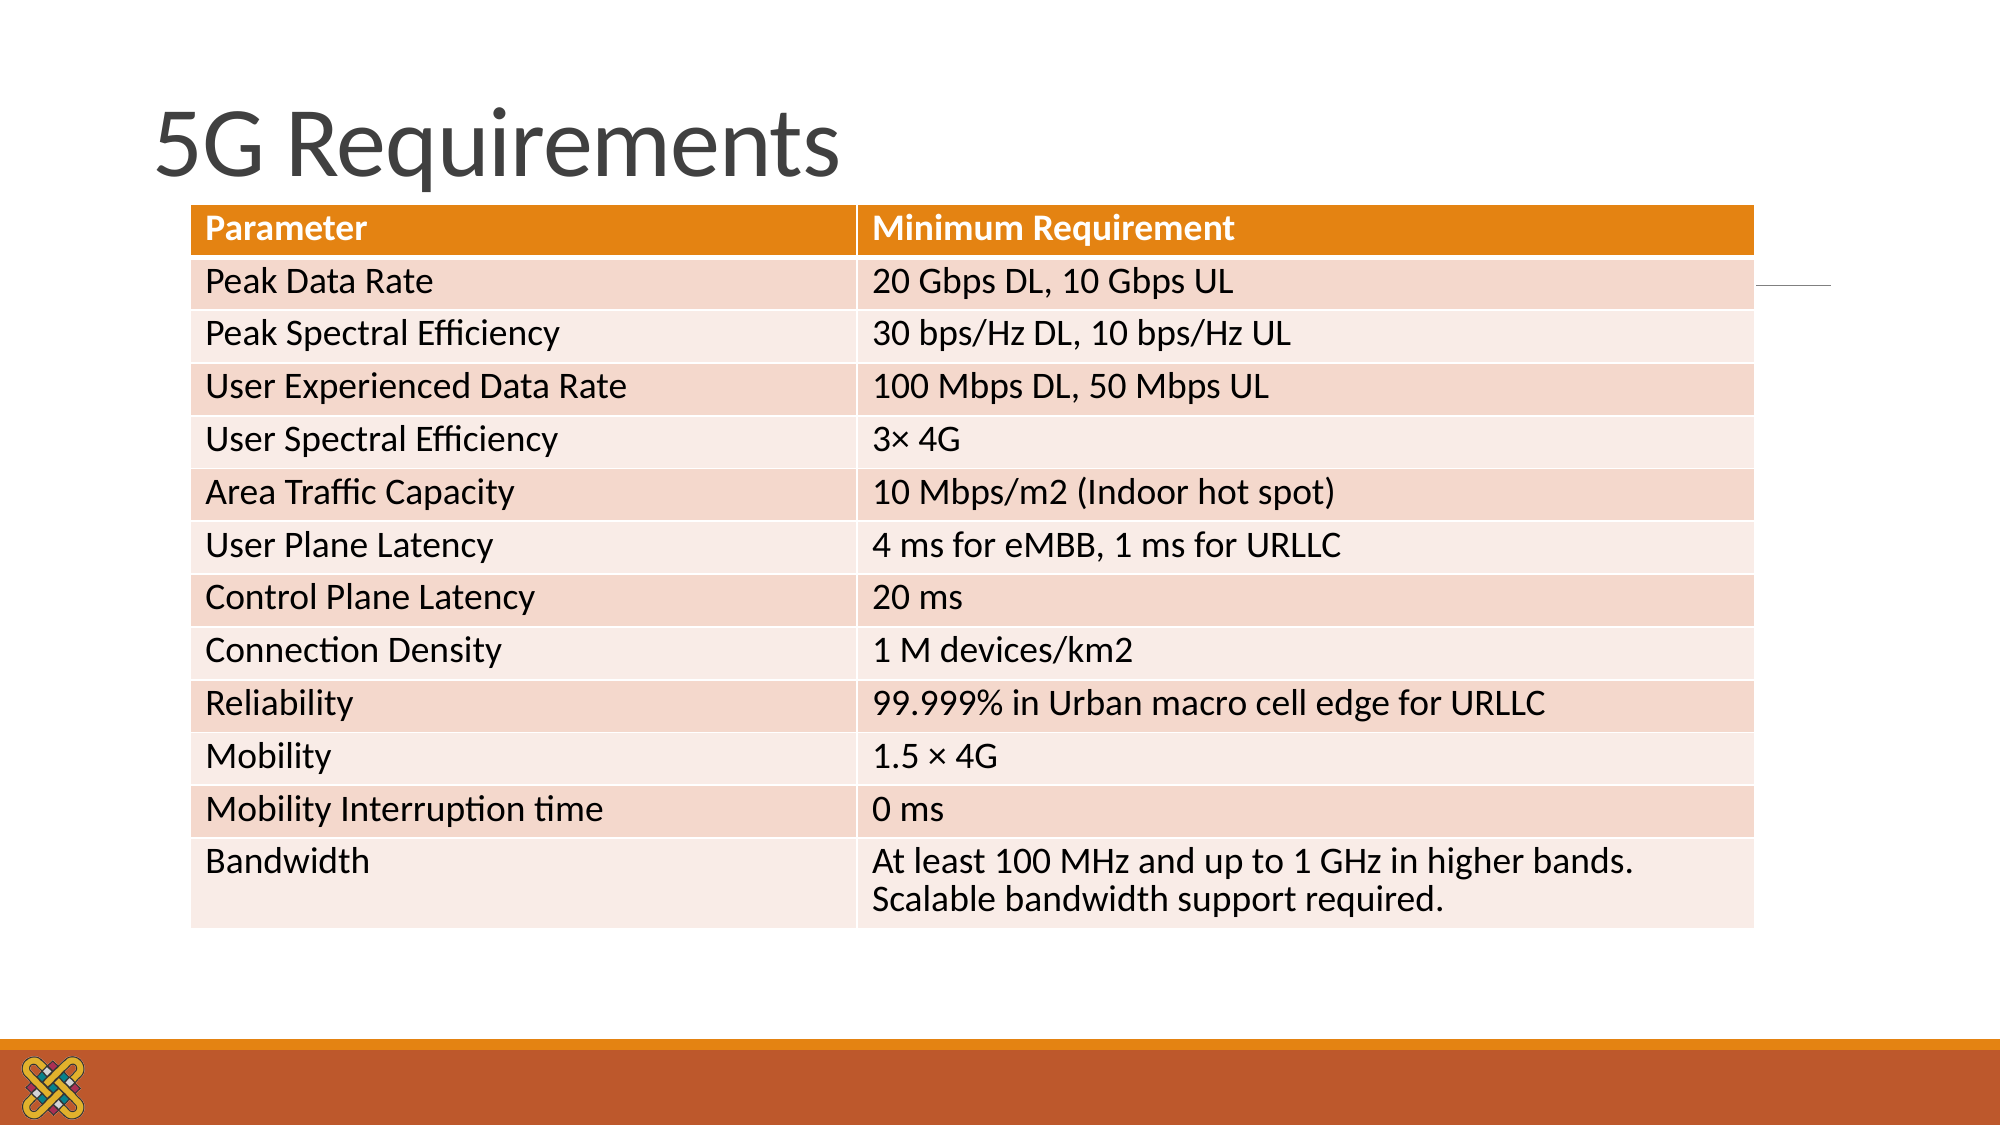

# 5G Requirements
| Parameter | Minimum Requirement |
| --- | --- |
| Peak Data Rate | 20 Gbps DL, 10 Gbps UL |
| Peak Spectral Efficiency | 30 bps/Hz DL, 10 bps/Hz UL |
| User Experienced Data Rate | 100 Mbps DL, 50 Mbps UL |
| User Spectral Efficiency | 3× 4G |
| Area Traffic Capacity | 10 Mbps/m2 (Indoor hot spot) |
| User Plane Latency | 4 ms for eMBB, 1 ms for URLLC |
| Control Plane Latency | 20 ms |
| Connection Density | 1 M devices/km2 |
| Reliability | 99.999% in Urban macro cell edge for URLLC |
| Mobility | 1.5 × 4G |
| Mobility Interruption time | 0 ms |
| Bandwidth | At least 100 MHz and up to 1 GHz in higher bands. Scalable bandwidth support required. |